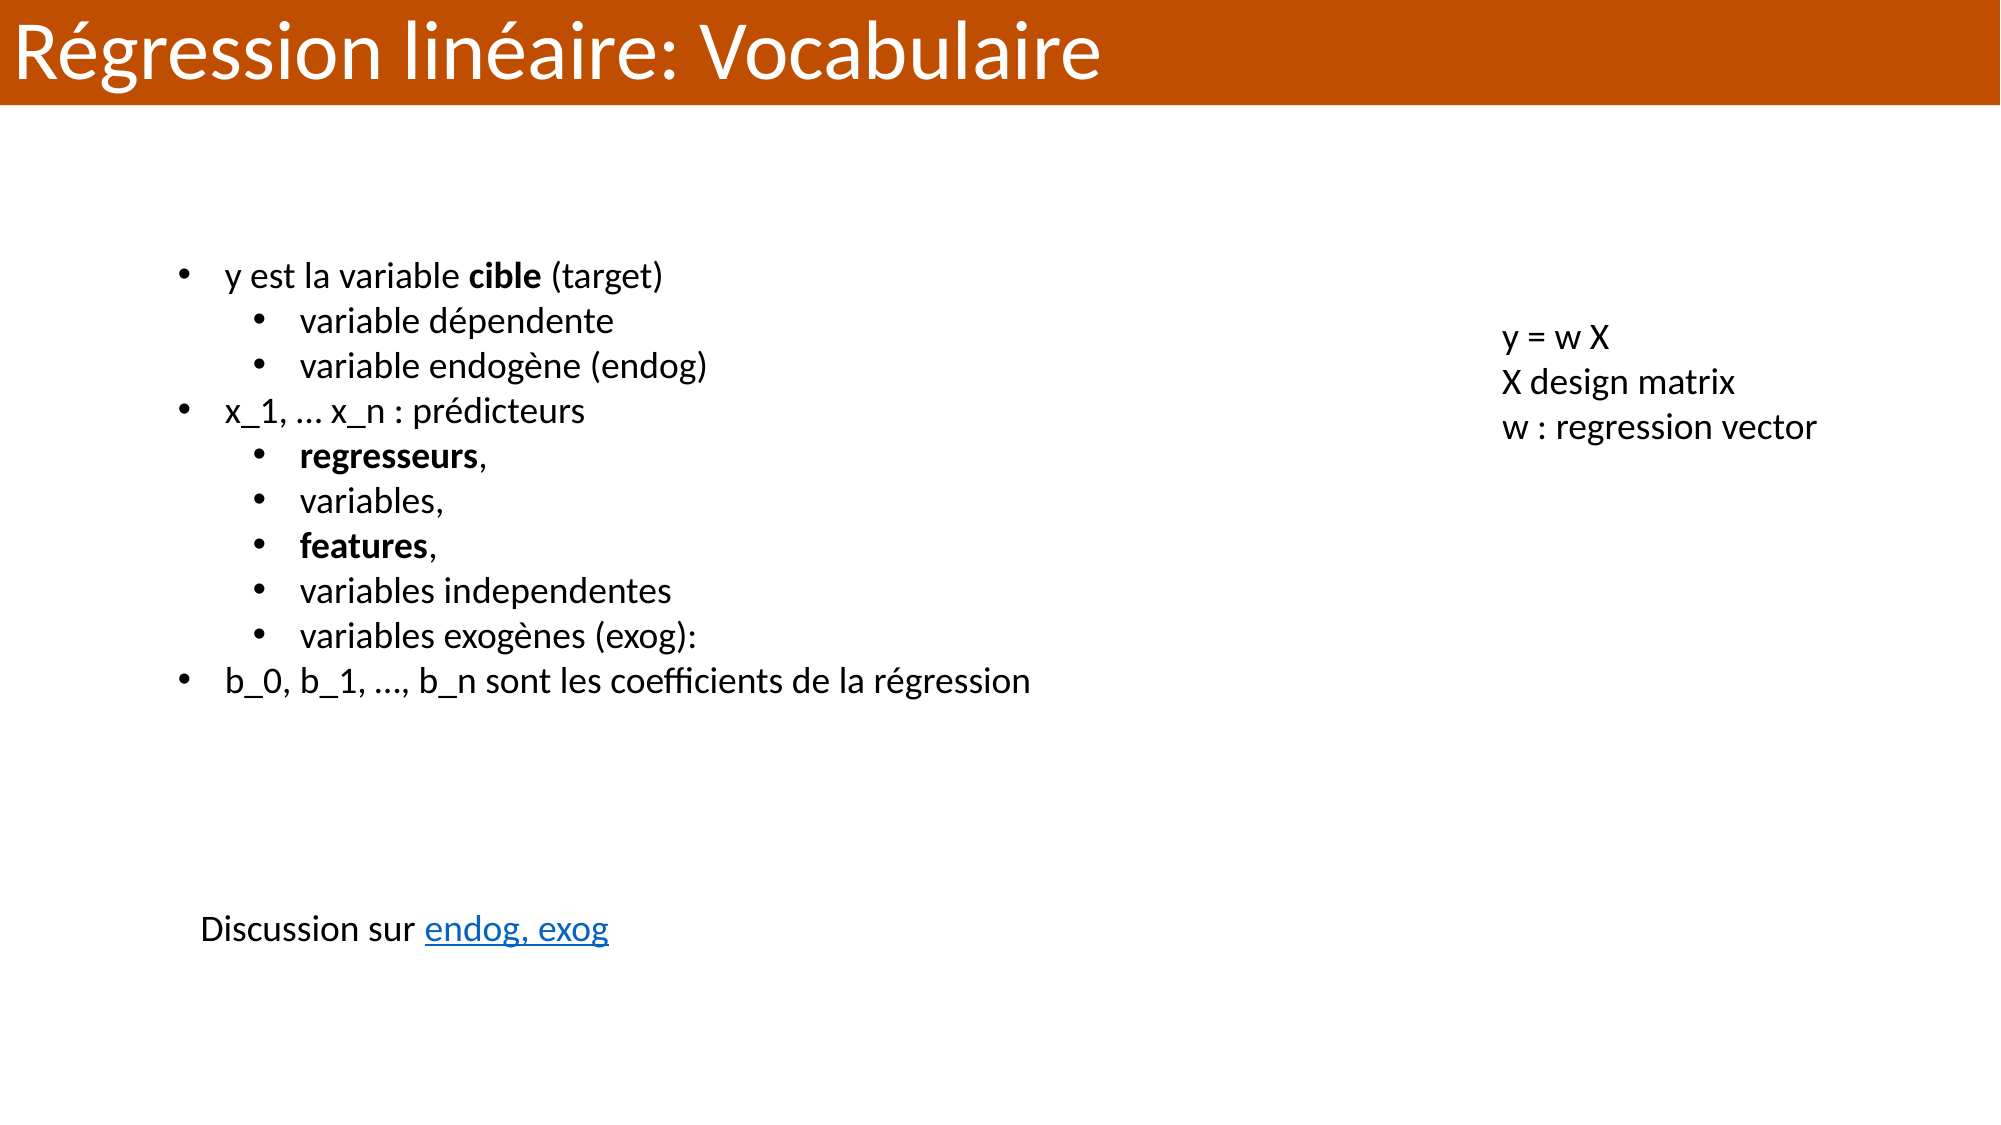

Régression linéaire: Vocabulaire

y est la variable cible (target)
variable dépendente
variable endogène (endog)
x_1, … x_n : prédicteurs
regresseurs,
variables,
features,
variables independentes
variables exogènes (exog):
b_0, b_1, …, b_n sont les coefficients de la régression
y = w X
X design matrix
w : regression vector
Discussion sur endog, exog